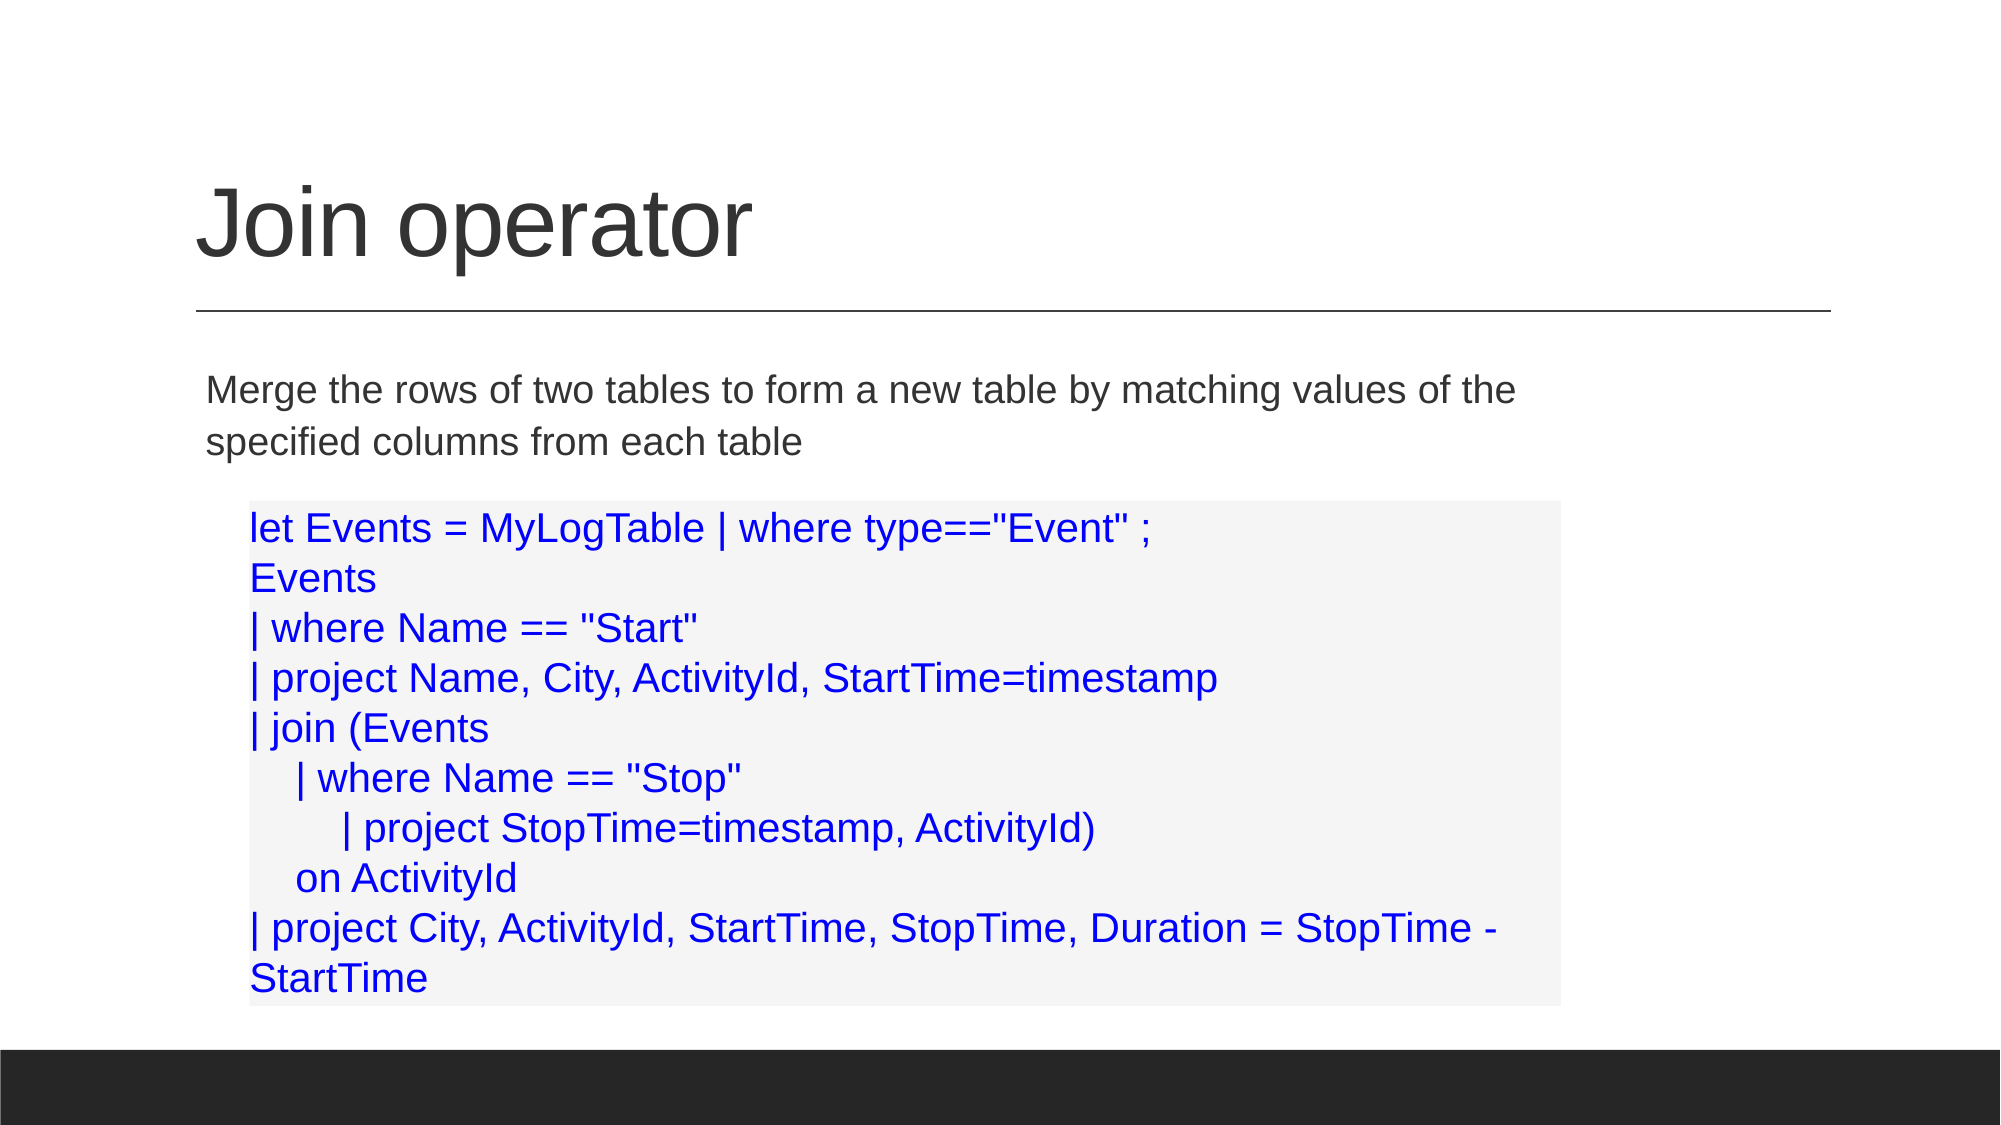

# Join operator
Merge the rows of two tables to form a new table by matching values of the specified columns from each table
let Events = MyLogTable | where type=="Event" ;
Events
| where Name == "Start"
| project Name, City, ActivityId, StartTime=timestamp
| join (Events
    | where Name == "Stop"
        | project StopTime=timestamp, ActivityId)
    on ActivityId
| project City, ActivityId, StartTime, StopTime, Duration = StopTime - StartTime